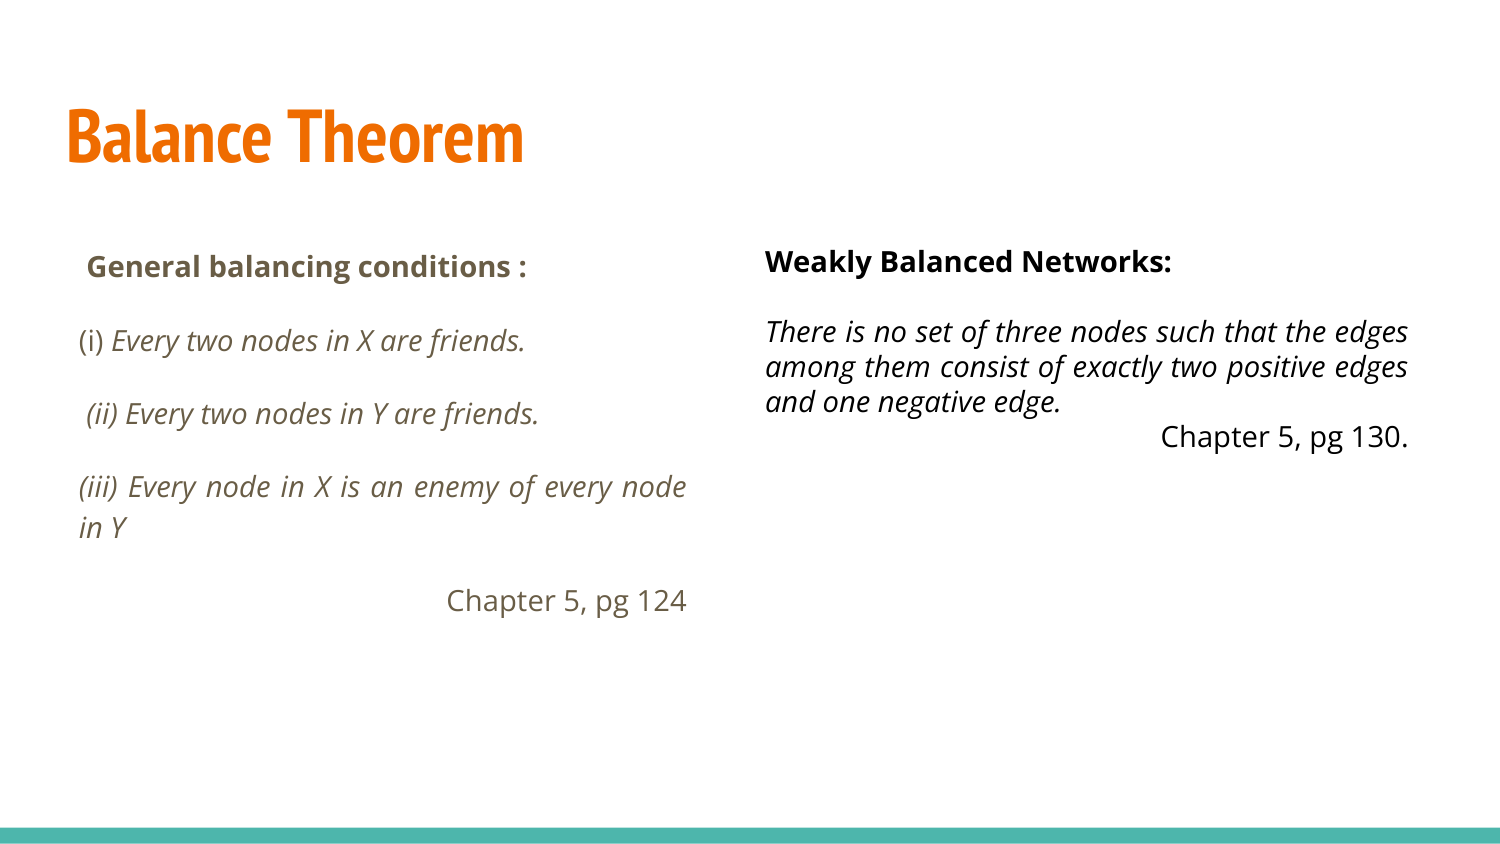

# Balance Theorem
 General balancing conditions :
(i) Every two nodes in X are friends.
 (ii) Every two nodes in Y are friends.
(iii) Every node in X is an enemy of every node in Y
Chapter 5, pg 124

Weakly Balanced Networks:

There is no set of three nodes such that the edges among them consist of exactly two positive edges and one negative edge.
Chapter 5, pg 130.